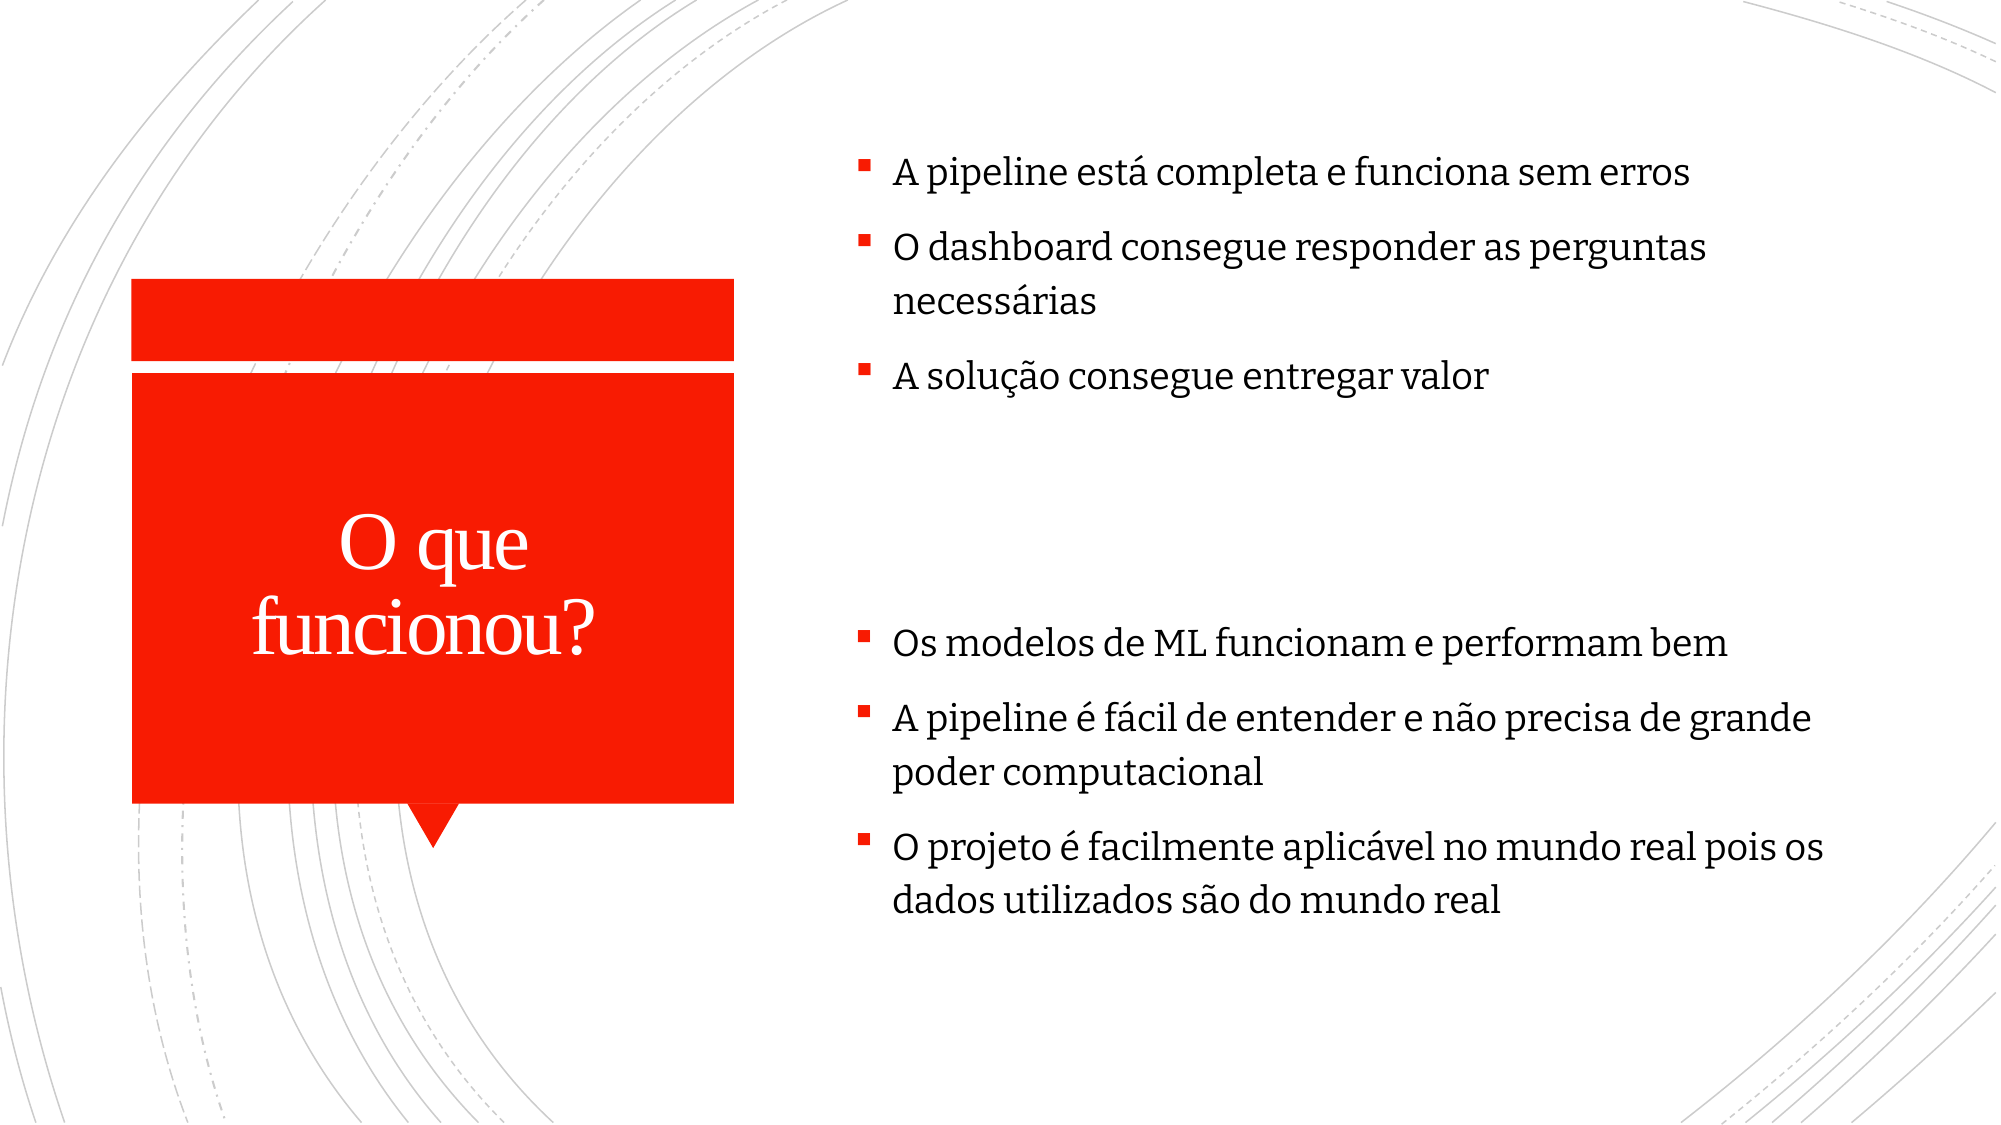

A pipeline está completa e funciona sem erros
O dashboard consegue responder as perguntas necessárias
A solução consegue entregar valor
# O que funcionou?
Os modelos de ML funcionam e performam bem
A pipeline é fácil de entender e não precisa de grande poder computacional
O projeto é facilmente aplicável no mundo real pois os dados utilizados são do mundo real